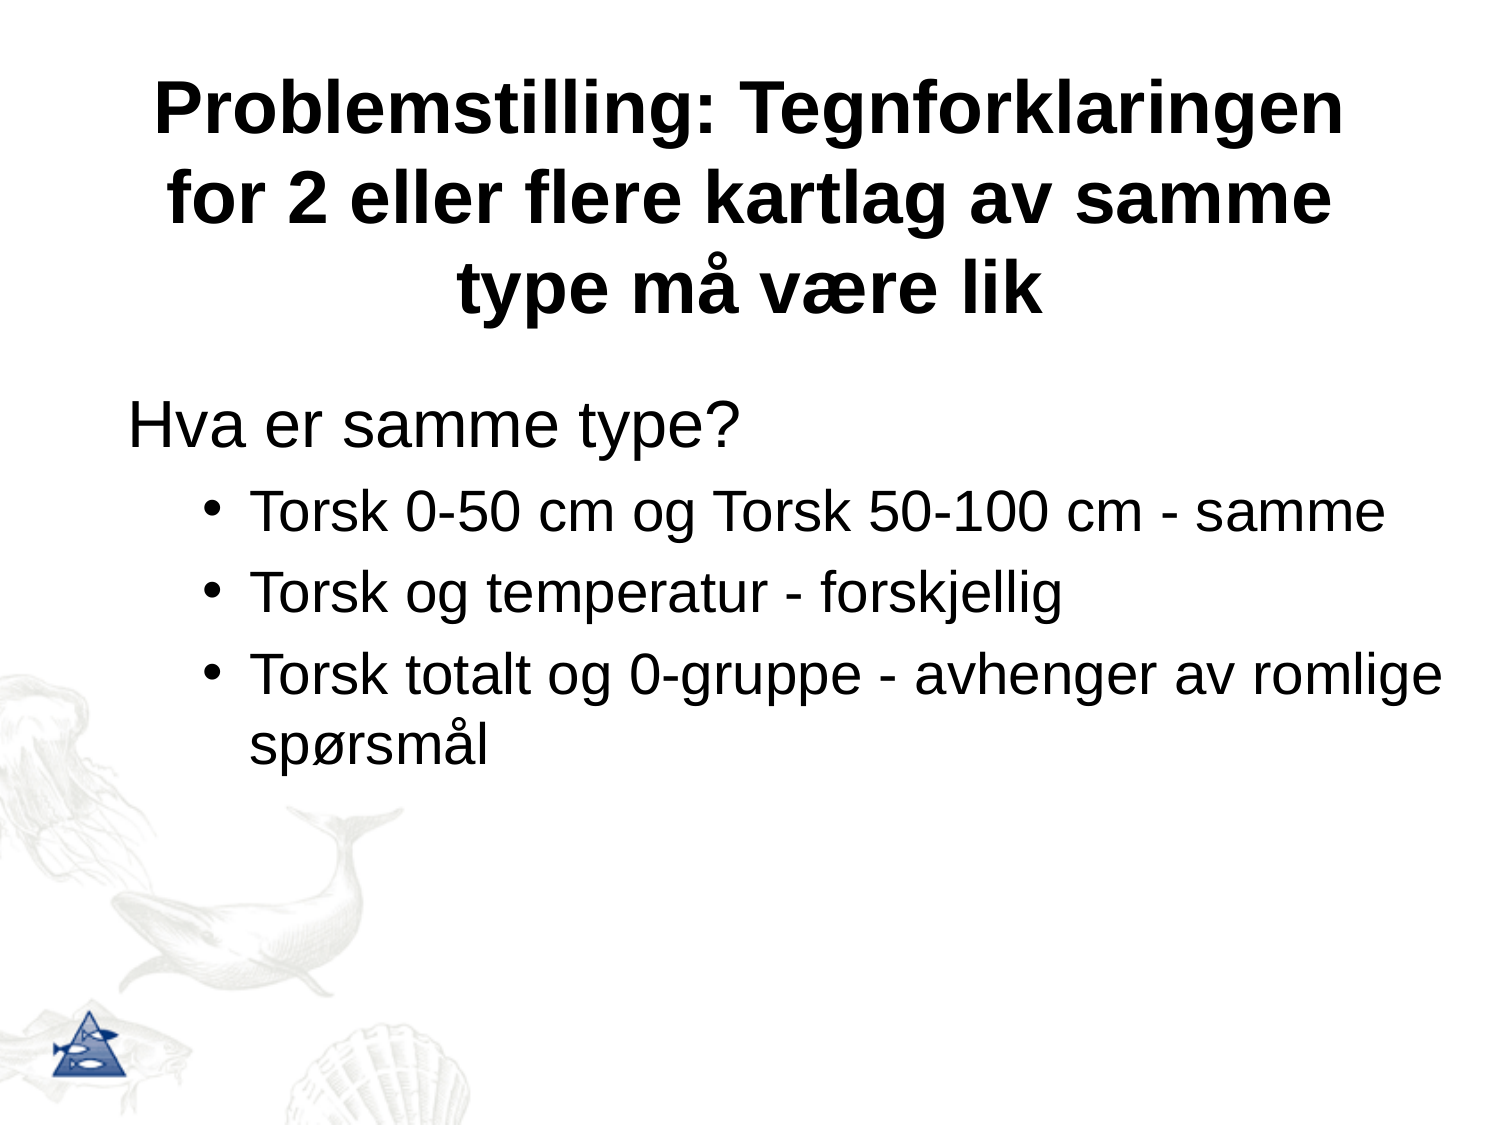

# Problemstilling: Tegnforklaringen for 2 eller flere kartlag av samme type må være lik
Hva er samme type?
Torsk 0-50 cm og Torsk 50-100 cm - samme
Torsk og temperatur - forskjellig
Torsk totalt og 0-gruppe - avhenger av romlige spørsmål